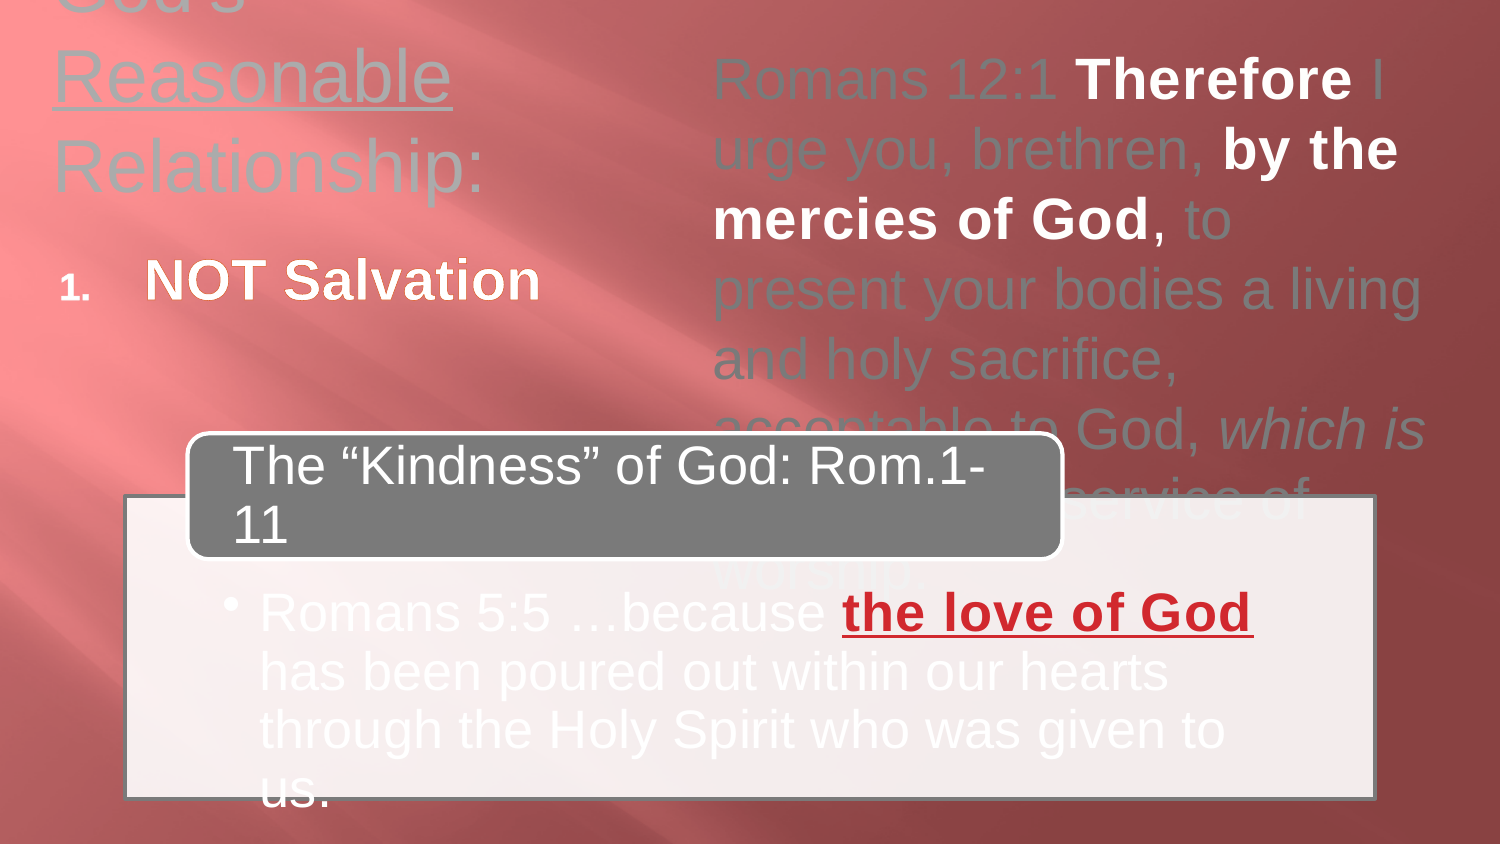

Romans 12:1 Therefore I urge you, brethren, by the mercies of God, to present your bodies a living and holy sacrifice, acceptable to God, which is your spiritual service of worship.
# God’s Reasonable Relationship:
NOT Salvation
Romans 5:5 …because the love of God has been poured out within our hearts through the Holy Spirit who was given to us.
The “Kindness” of God: Rom.1-11